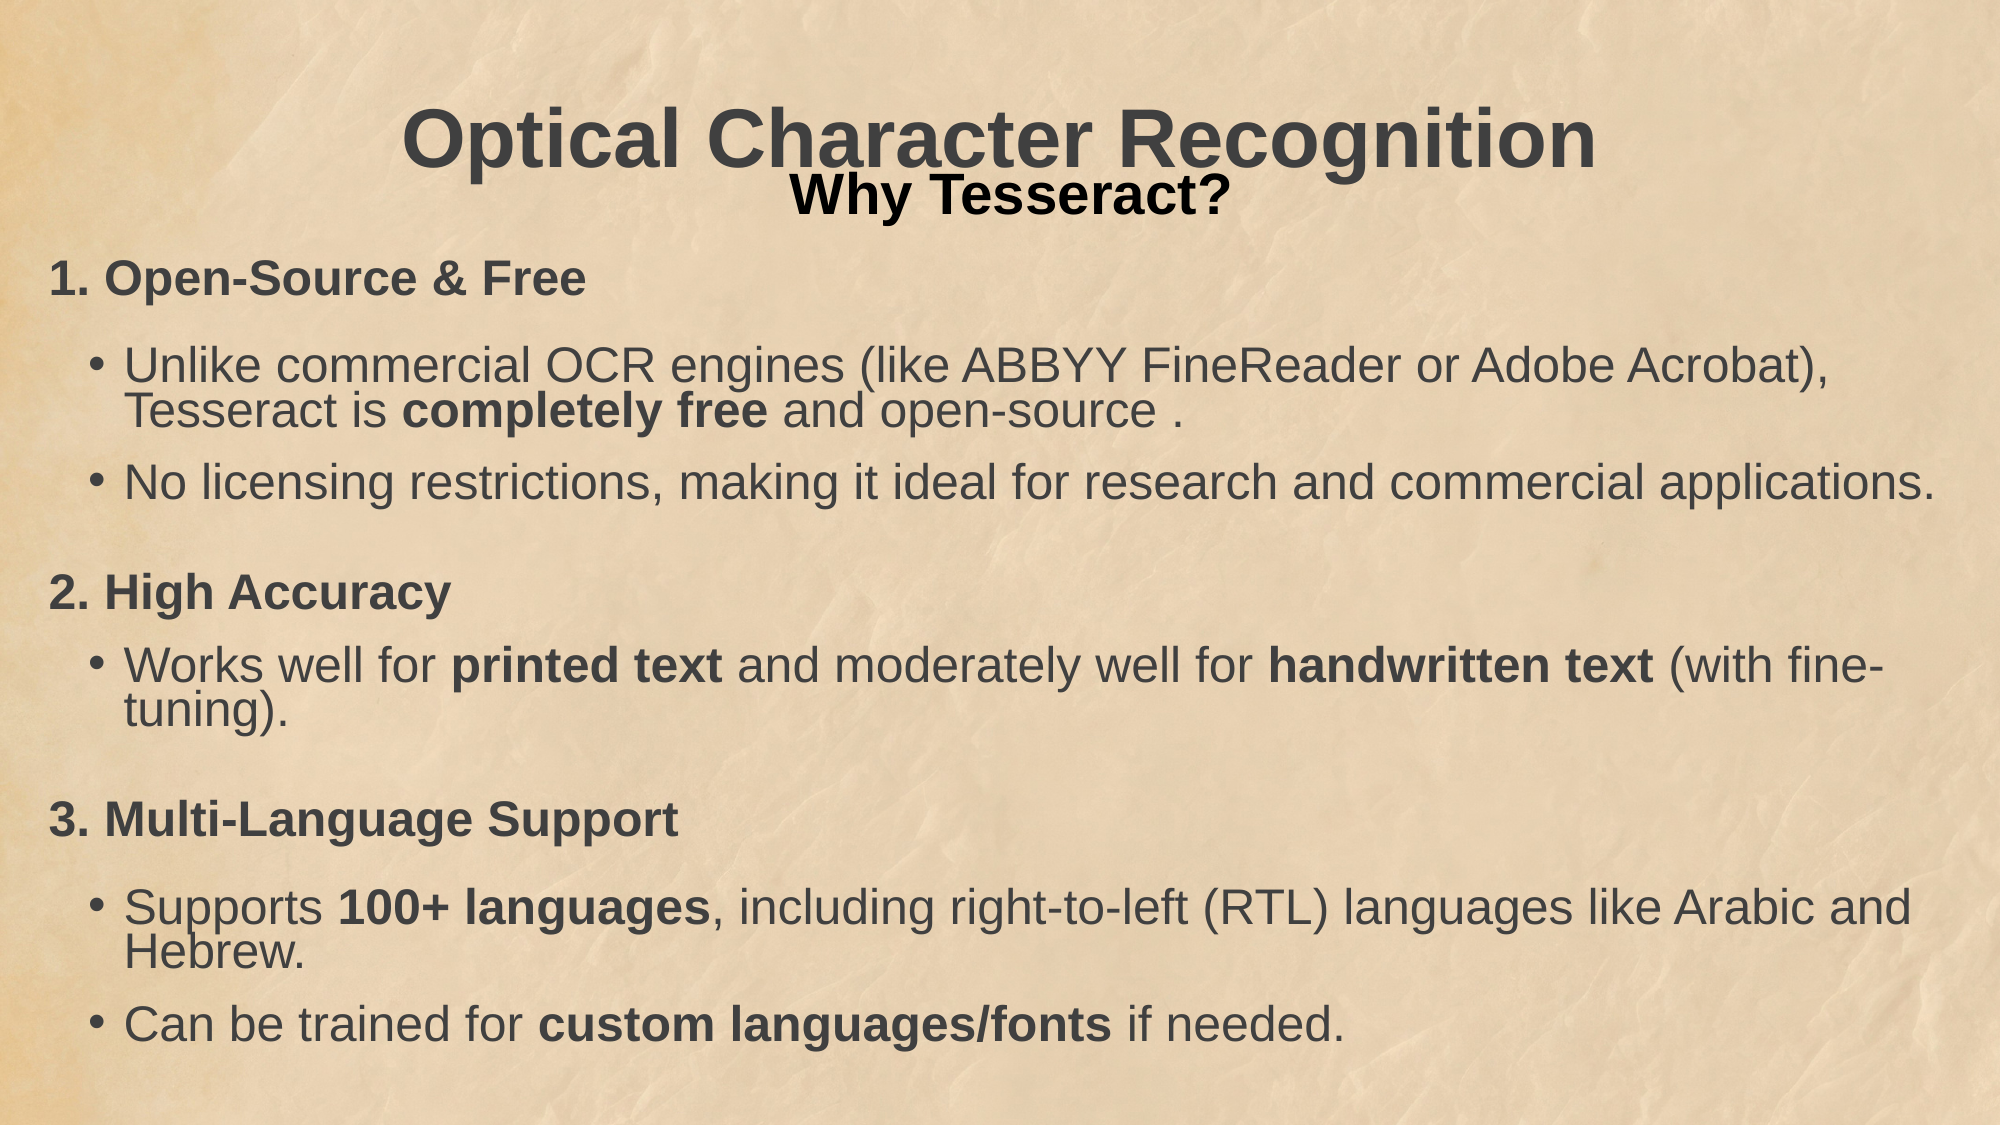

Optical Character Recognition
Why Tesseract?
1. Open-Source & Free
Unlike commercial OCR engines (like ABBYY FineReader or Adobe Acrobat), Tesseract is completely free and open-source .
No licensing restrictions, making it ideal for research and commercial applications.
2. High Accuracy
Works well for printed text and moderately well for handwritten text (with fine-tuning).
3. Multi-Language Support
Supports 100+ languages, including right-to-left (RTL) languages like Arabic and Hebrew.
Can be trained for custom languages/fonts if needed.